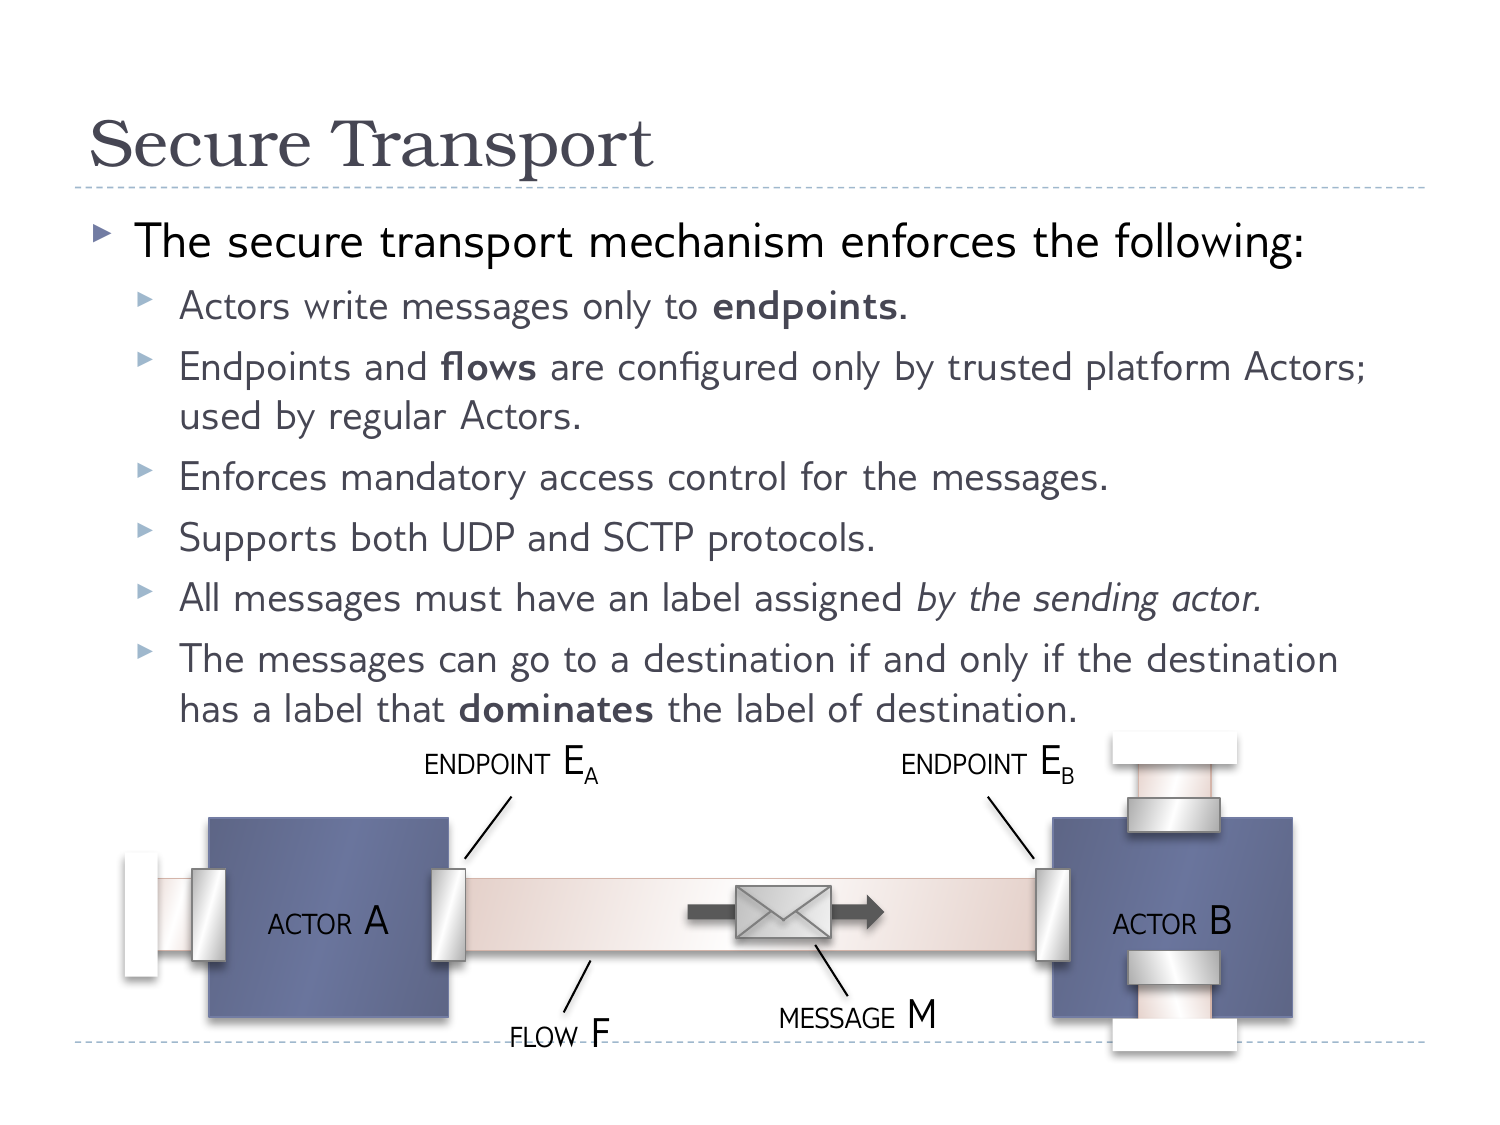

# Secure Transport
The secure transport mechanism enforces the following:
Actors write messages only to endpoints.
Endpoints and flows are configured only by trusted platform Actors; used by regular Actors.
Enforces mandatory access control for the messages.
Supports both UDP and SCTP protocols.
All messages must have an label assigned by the sending actor.
The messages can go to a destination if and only if the destination has a label that dominates the label of destination.

ENDPOINT EA
ENDPOINT EB
ACTOR A
ACTOR B

MESSAGE M
FLOW F